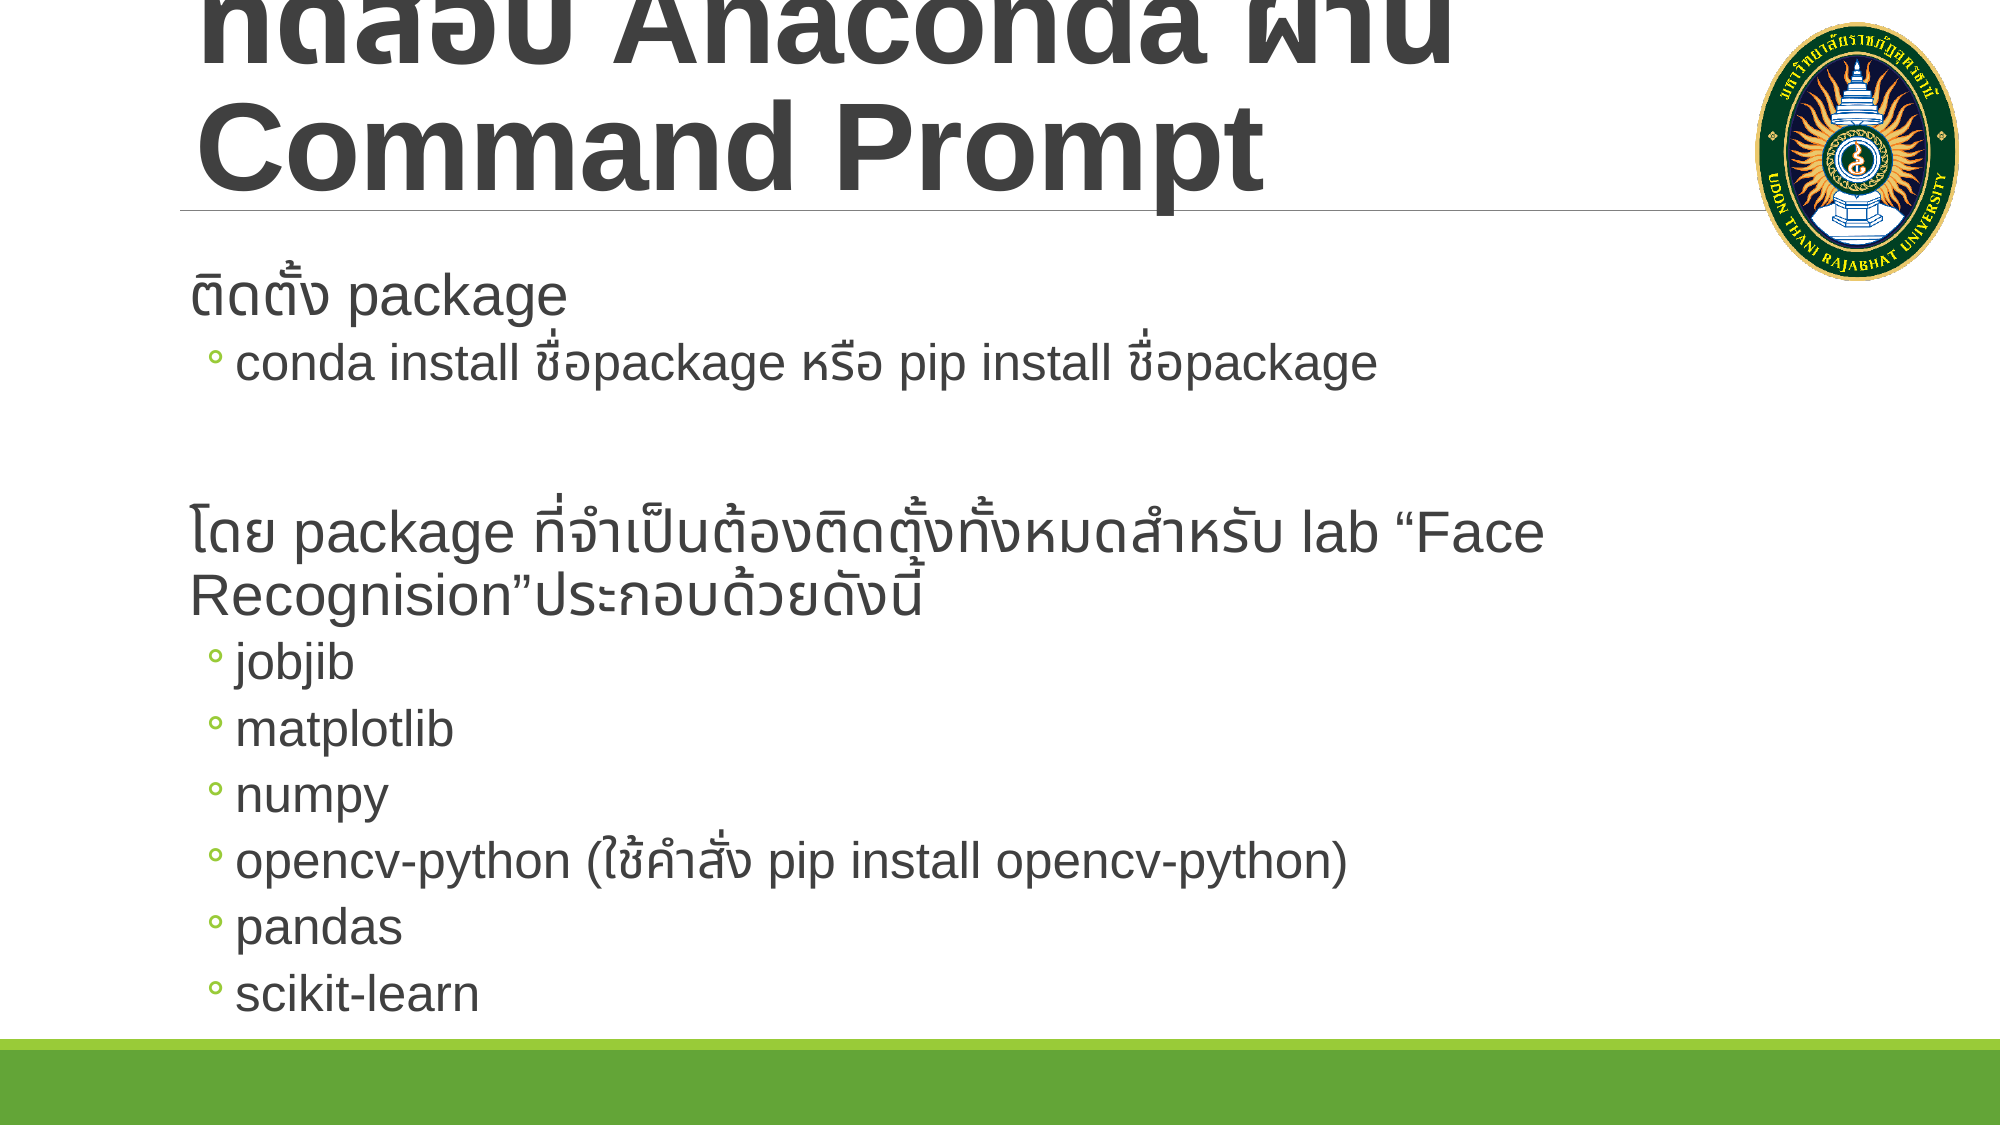

# ทดสอบ Anaconda ผ่าน Command Prompt
ติดตั้ง package
conda install ชื่อpackage หรือ pip install ชื่อpackage

โดย package ที่จำเป็นต้องติดตั้งทั้งหมดสำหรับ lab “Face Recognision”ประกอบด้วยดังนี้
jobjib
matplotlib
numpy
opencv-python (ใช้คำสั่ง pip install opencv-python)
pandas
scikit-learn